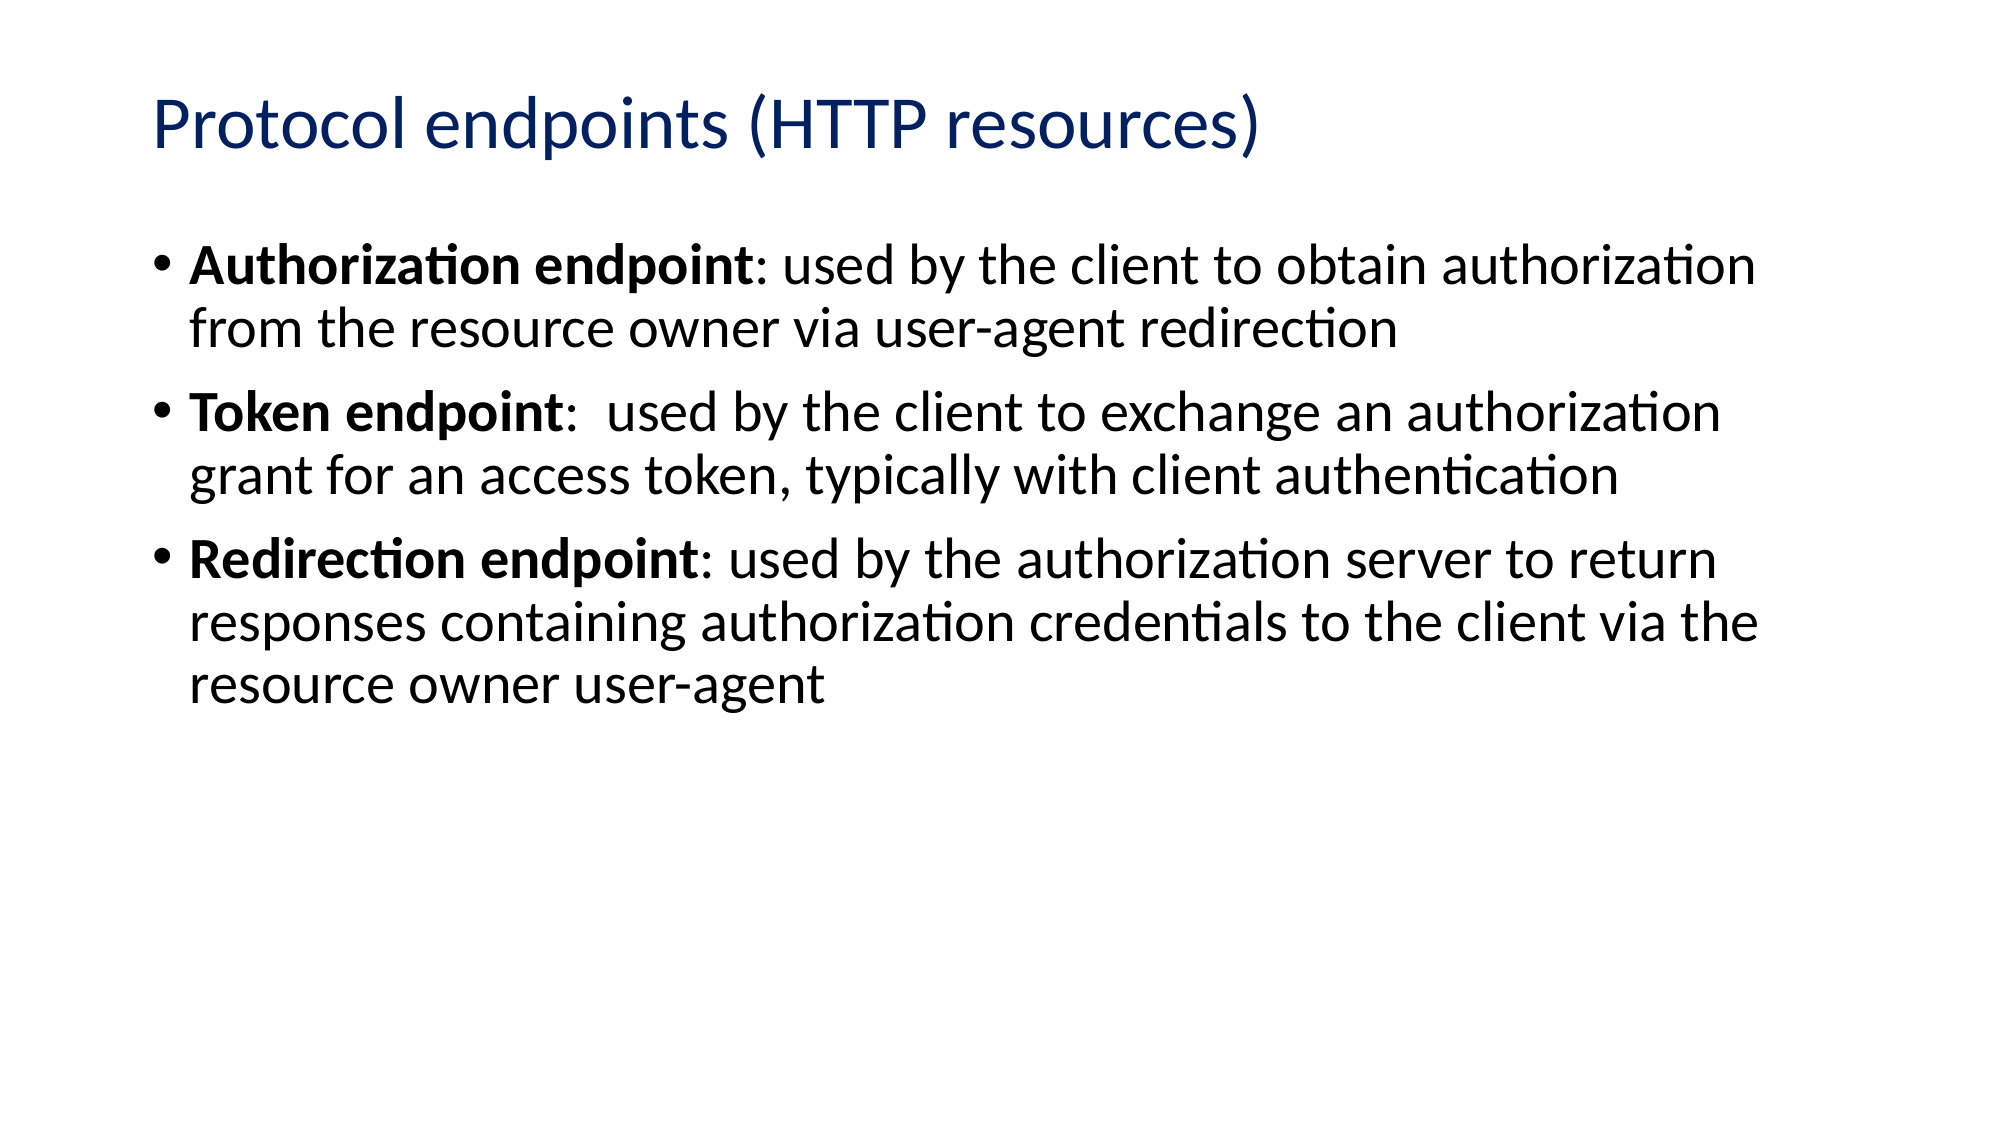

# Protocol endpoints (HTTP resources)
Authorization endpoint: used by the client to obtain authorization from the resource owner via user-agent redirection
Token endpoint:  used by the client to exchange an authorization grant for an access token, typically with client authentication
Redirection endpoint: used by the authorization server to return responses containing authorization credentials to the client via the resource owner user-agent